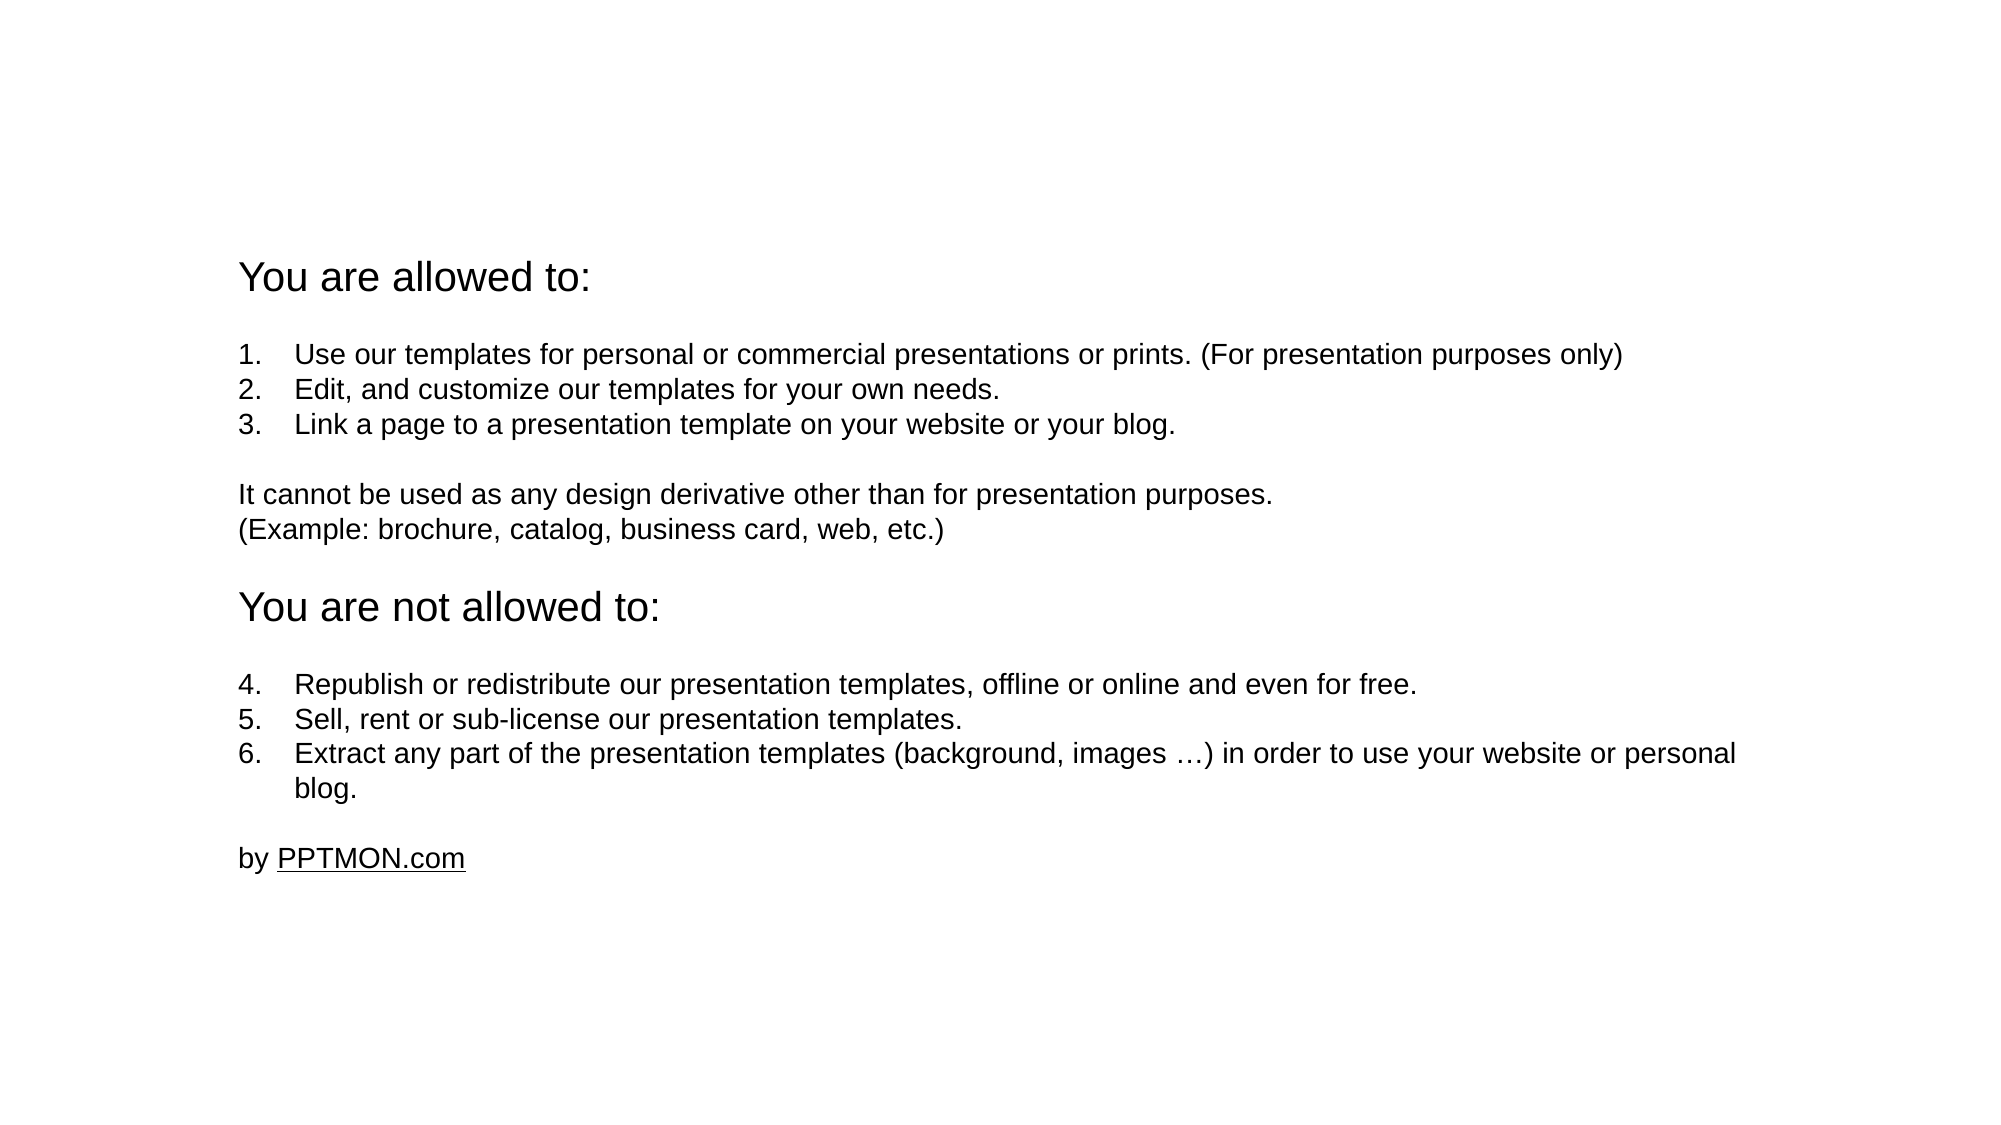

You are allowed to:

Use our templates for personal or commercial presentations or prints. (For presentation purposes only)
Edit, and customize our templates for your own needs.
Link a page to a presentation template on your website or your blog.

It cannot be used as any design derivative other than for presentation purposes.
(Example: brochure, catalog, business card, web, etc.)

You are not allowed to:

Republish or redistribute our presentation templates, offline or online and even for free.
Sell, rent or sub-license our presentation templates.
Extract any part of the presentation templates (background, images …) in order to use your website or personal blog.

by PPTMON.com